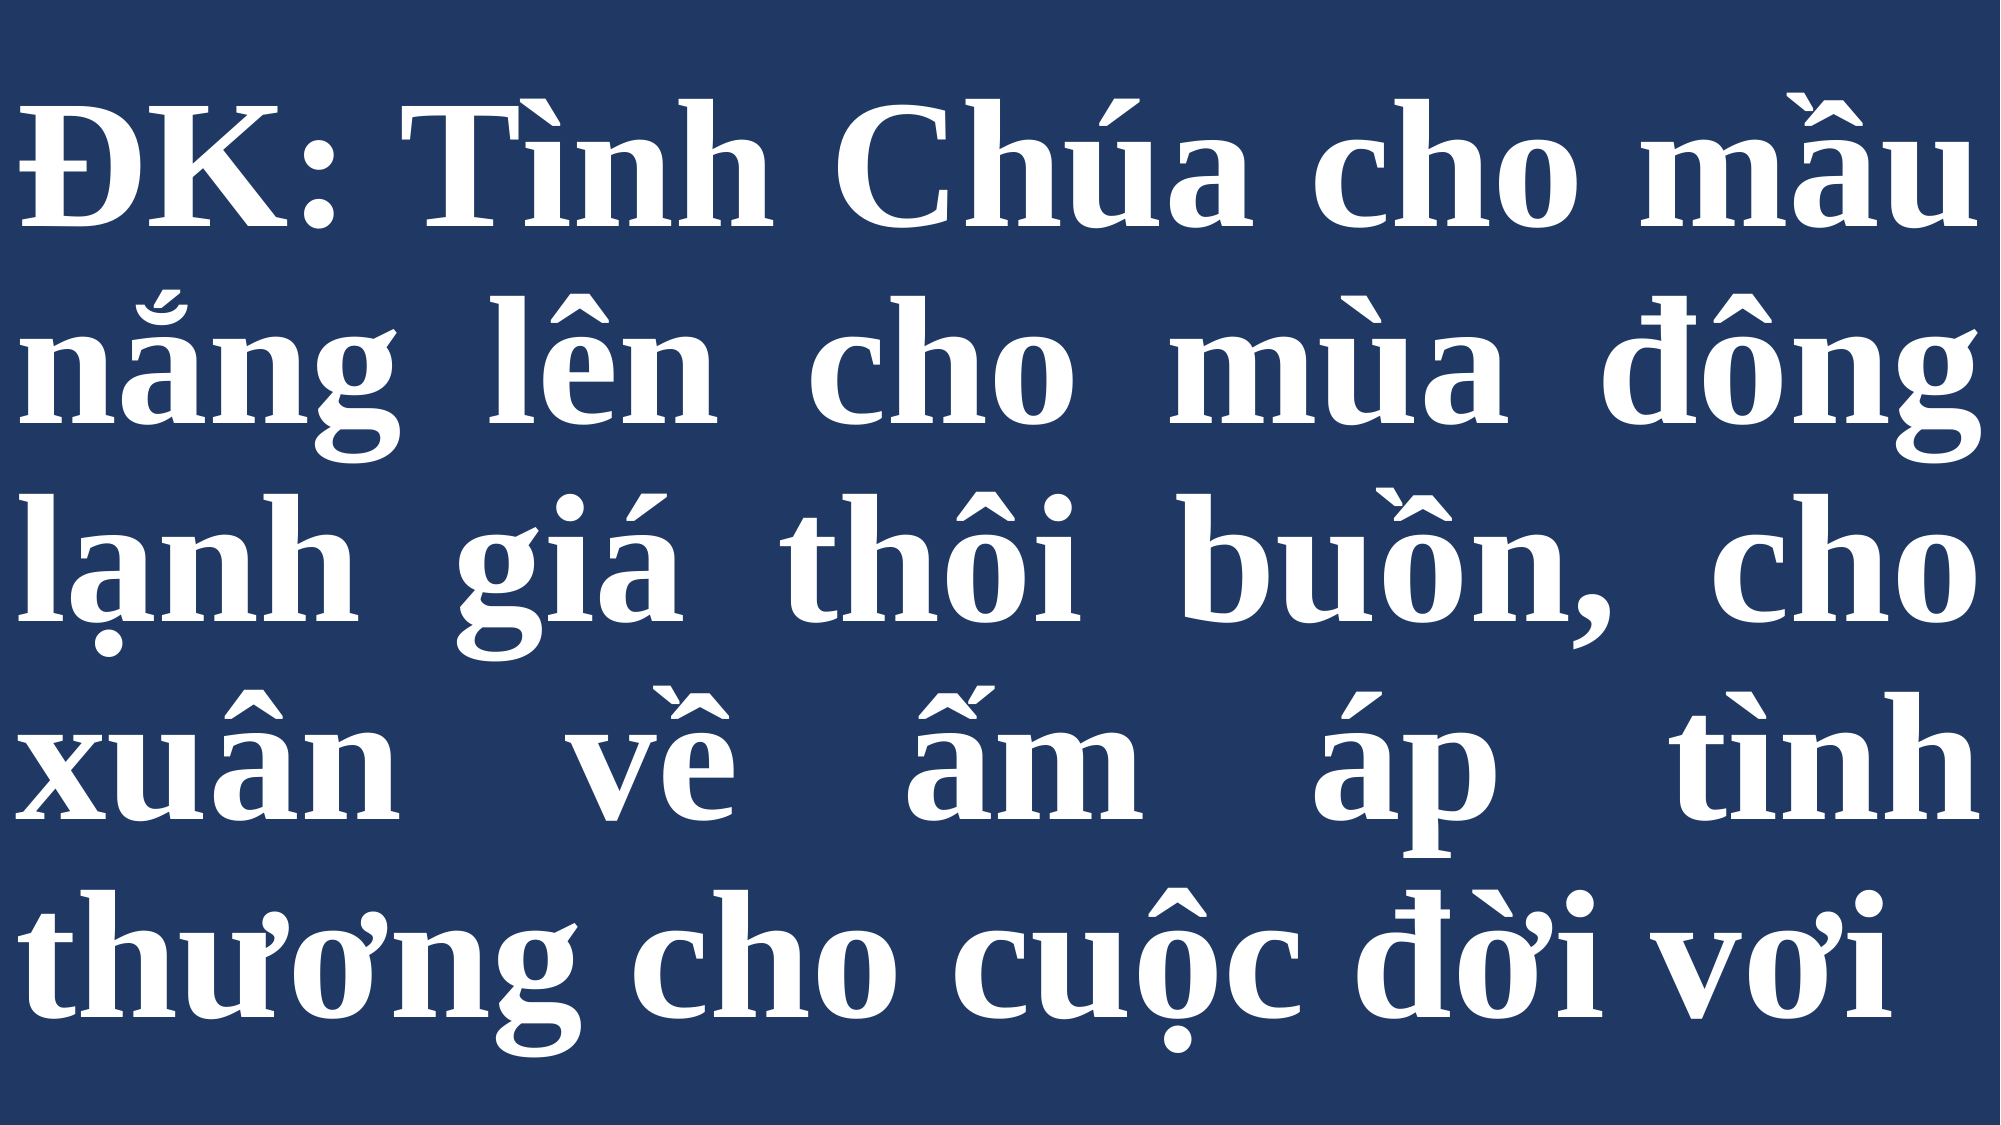

# ĐK: Tình Chúa cho mầu nắng lên cho mùa đông lạnh giá thôi buồn, cho xuân về ấm áp tình thương cho cuộc đời vơi